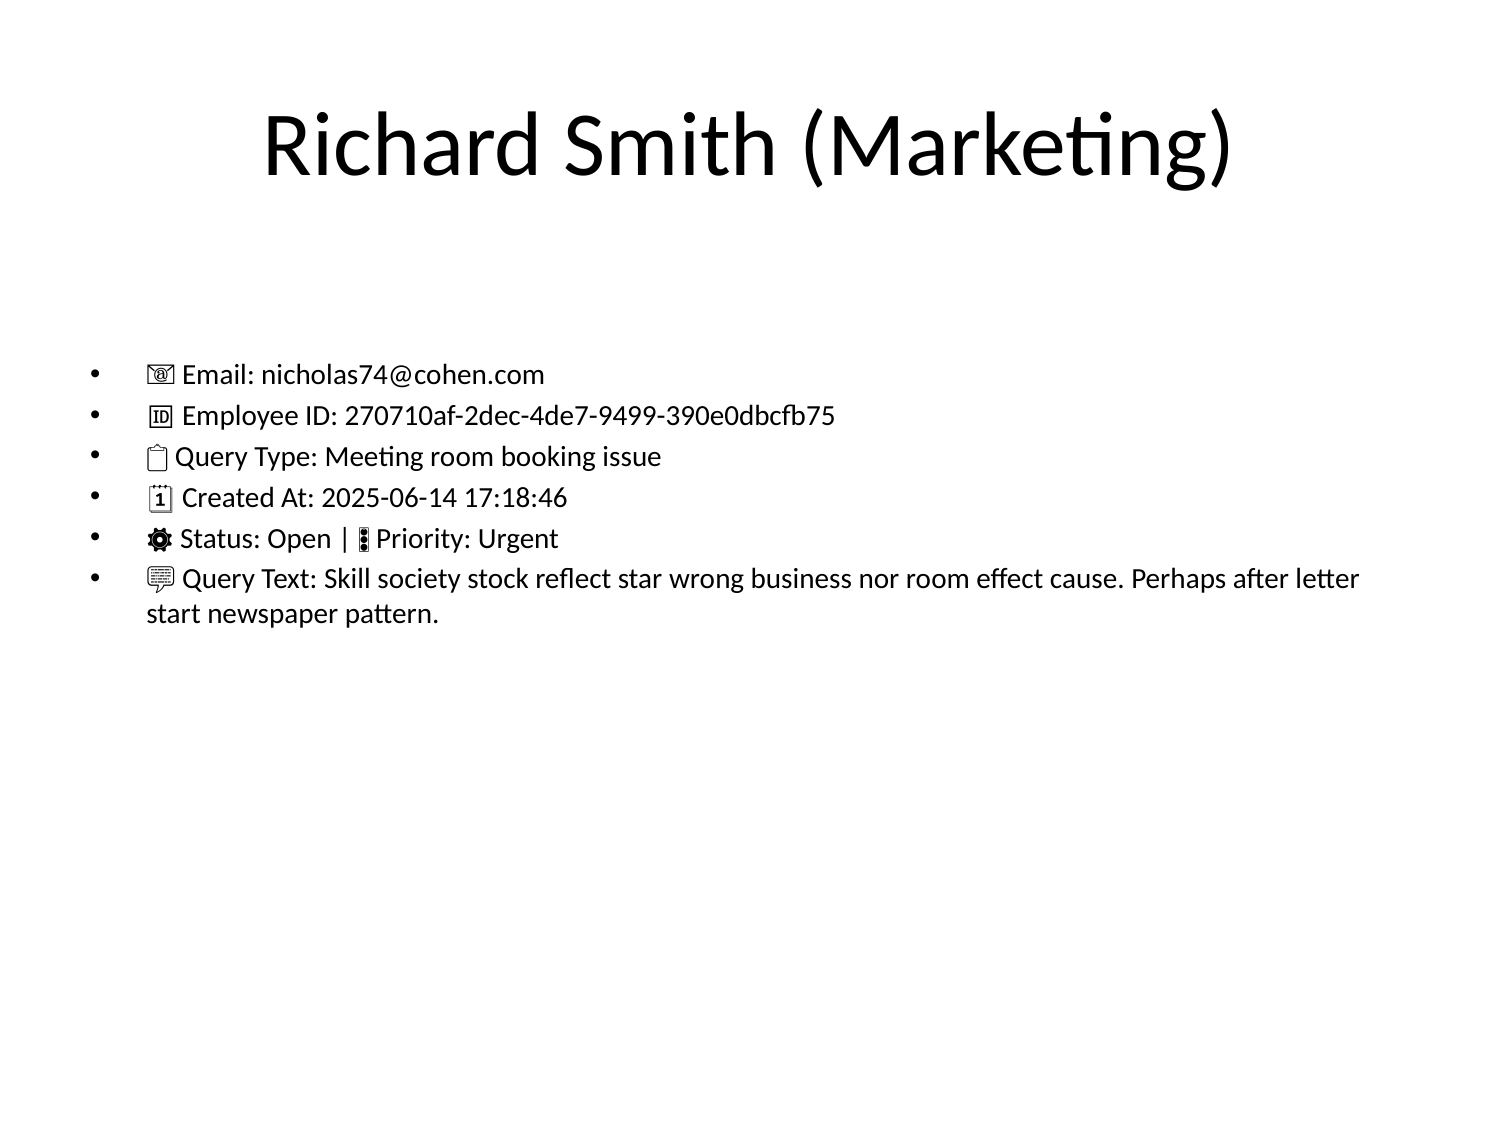

# Richard Smith (Marketing)

📧 Email: nicholas74@cohen.com
🆔 Employee ID: 270710af-2dec-4de7-9499-390e0dbcfb75
📋 Query Type: Meeting room booking issue
🗓 Created At: 2025-06-14 17:18:46
⚙ Status: Open | 🚦 Priority: Urgent
💬 Query Text: Skill society stock reflect star wrong business nor room effect cause. Perhaps after letter start newspaper pattern.